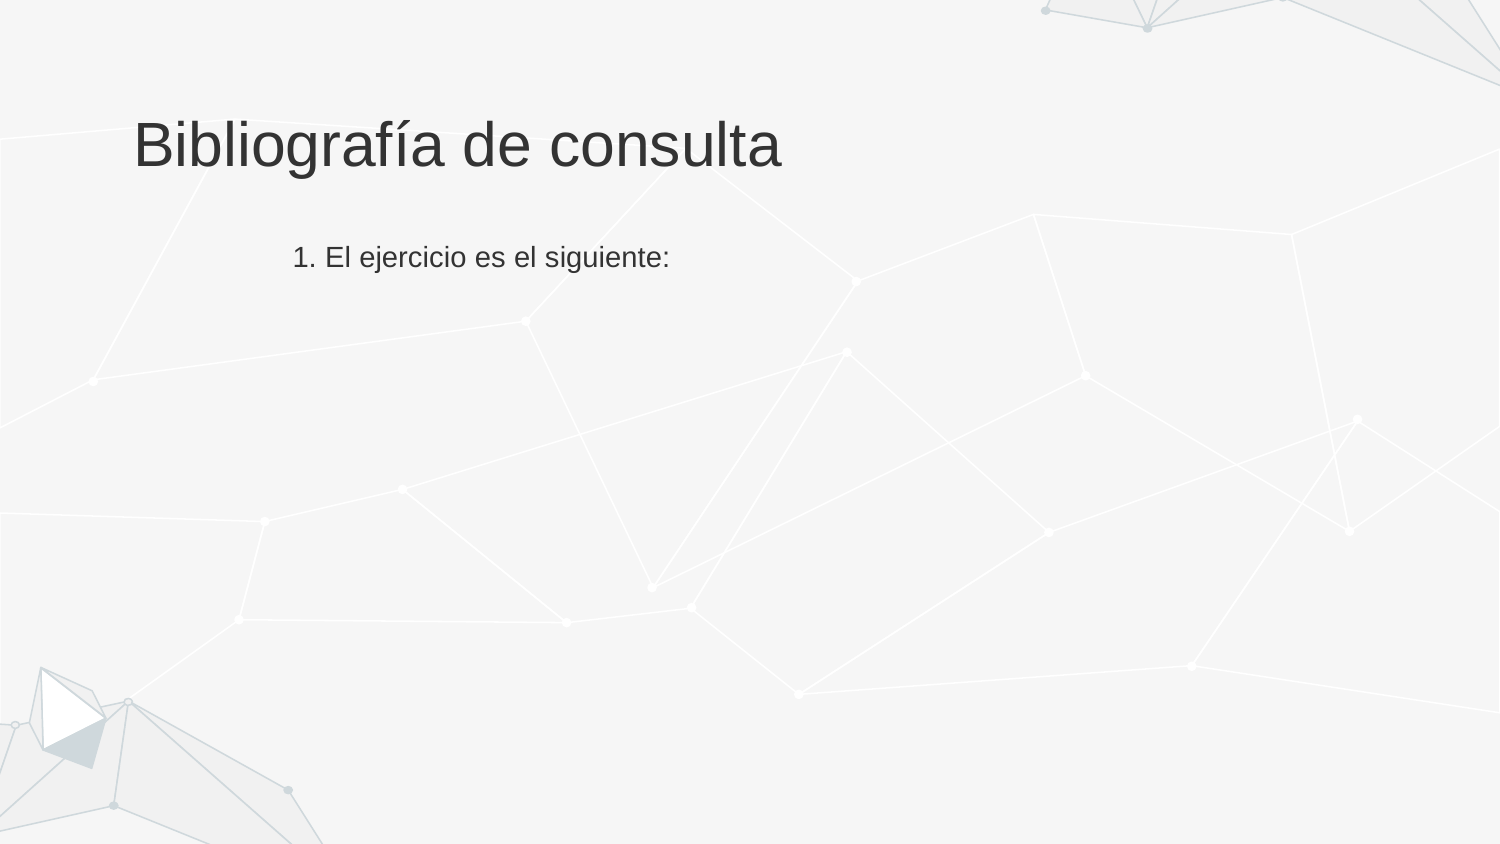

# Bibliografía de consulta
1. El ejercicio es el siguiente: